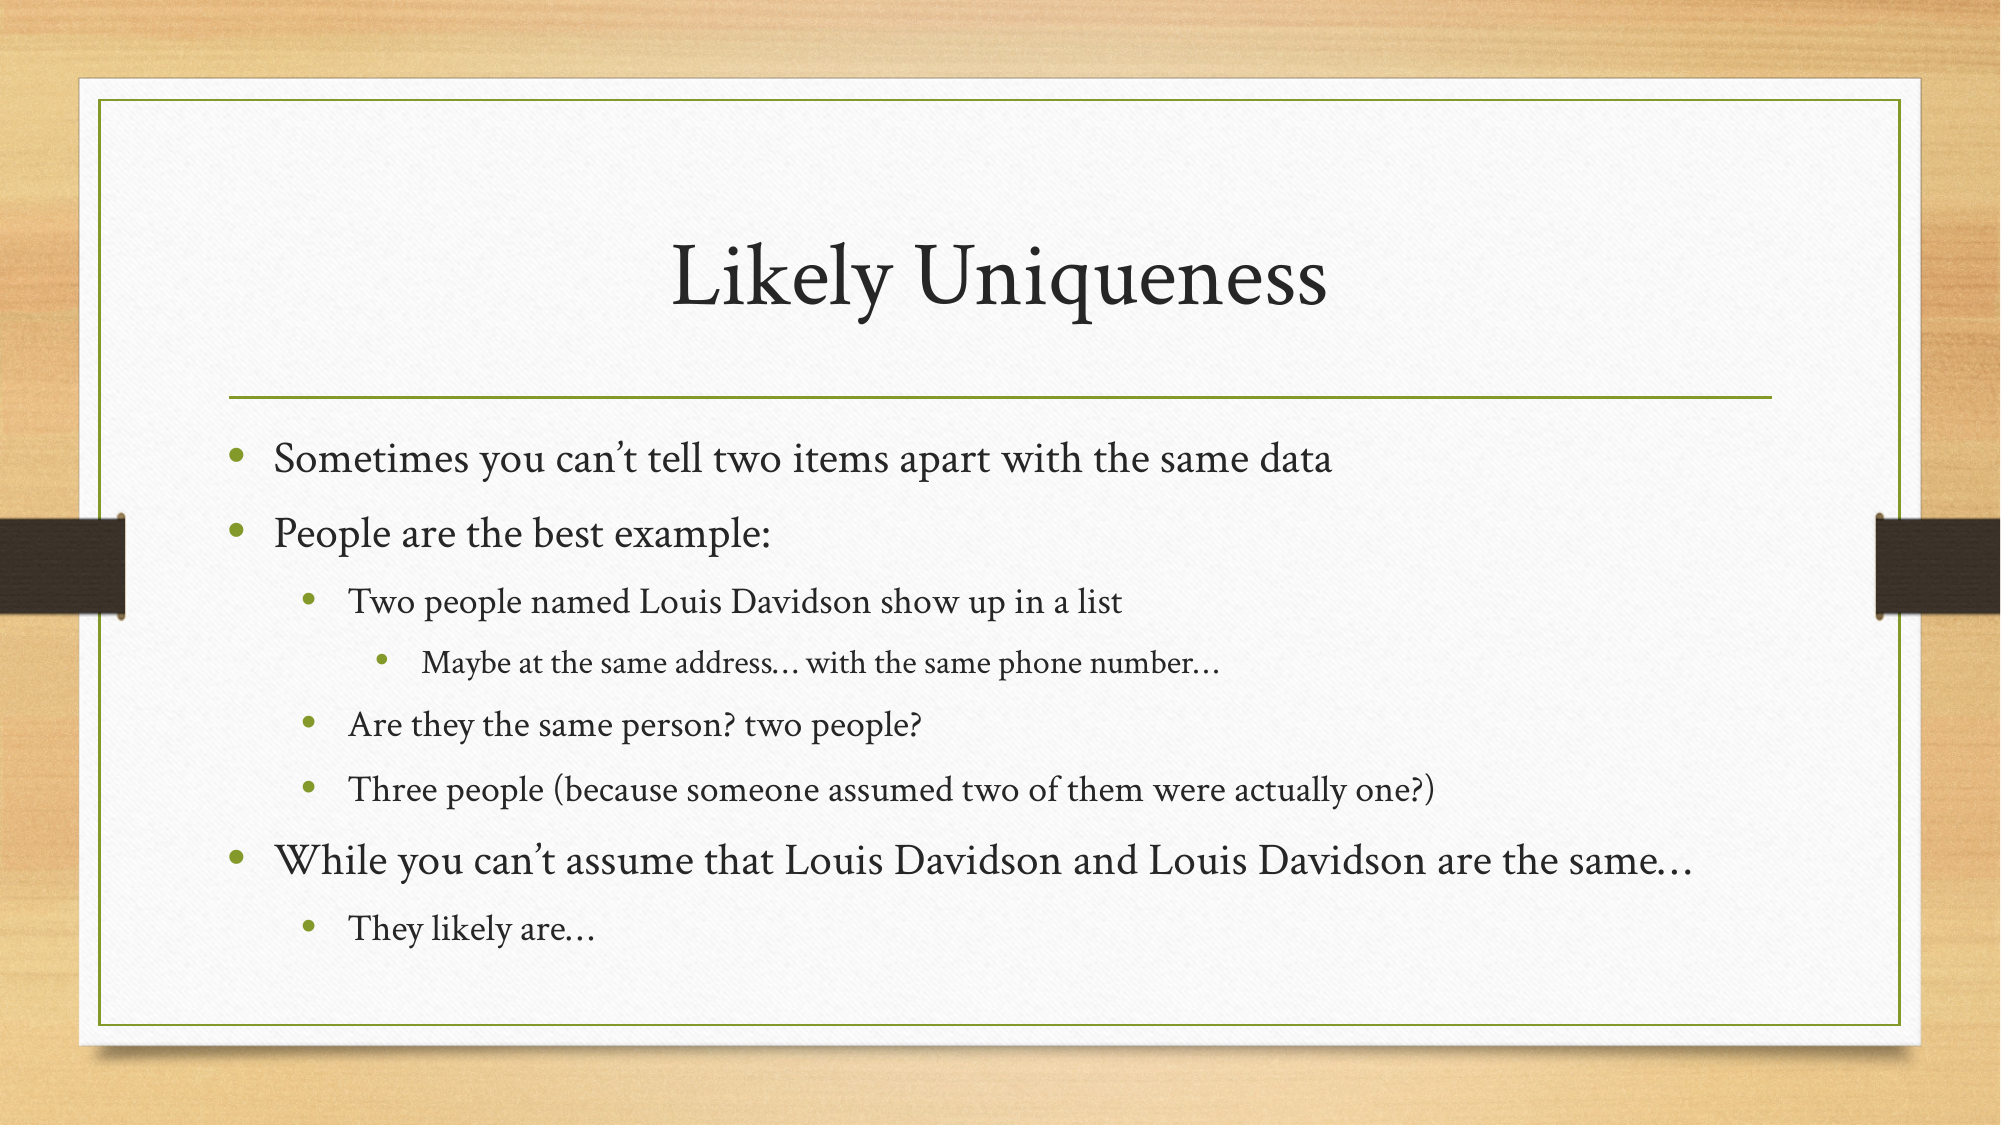

# Likely Uniqueness
Sometimes you can’t tell two items apart with the same data
People are the best example:
Two people named Louis Davidson show up in a list
Maybe at the same address… with the same phone number…
Are they the same person? two people?
Three people (because someone assumed two of them were actually one?)
While you can’t assume that Louis Davidson and Louis Davidson are the same…
They likely are…